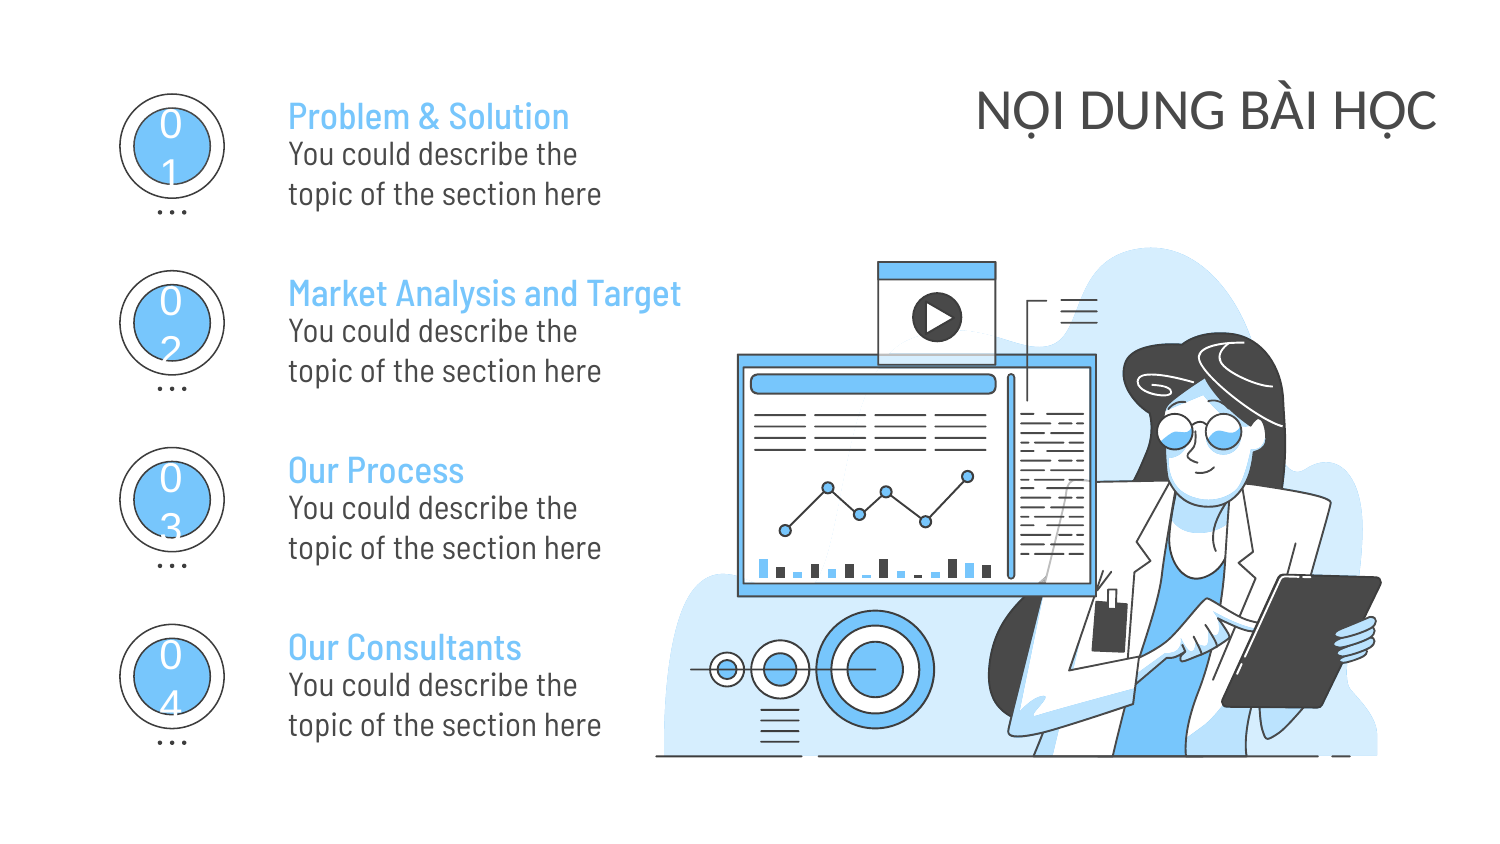

# NỘI DUNG BÀI HỌC
Problem & Solution

You could describe the
topic of the section here
01
Market Analysis and Target

You could describe the
topic of the section here
02
Our Process

You could describe the
topic of the section here
03
Our Consultants

You could describe the
topic of the section here
04